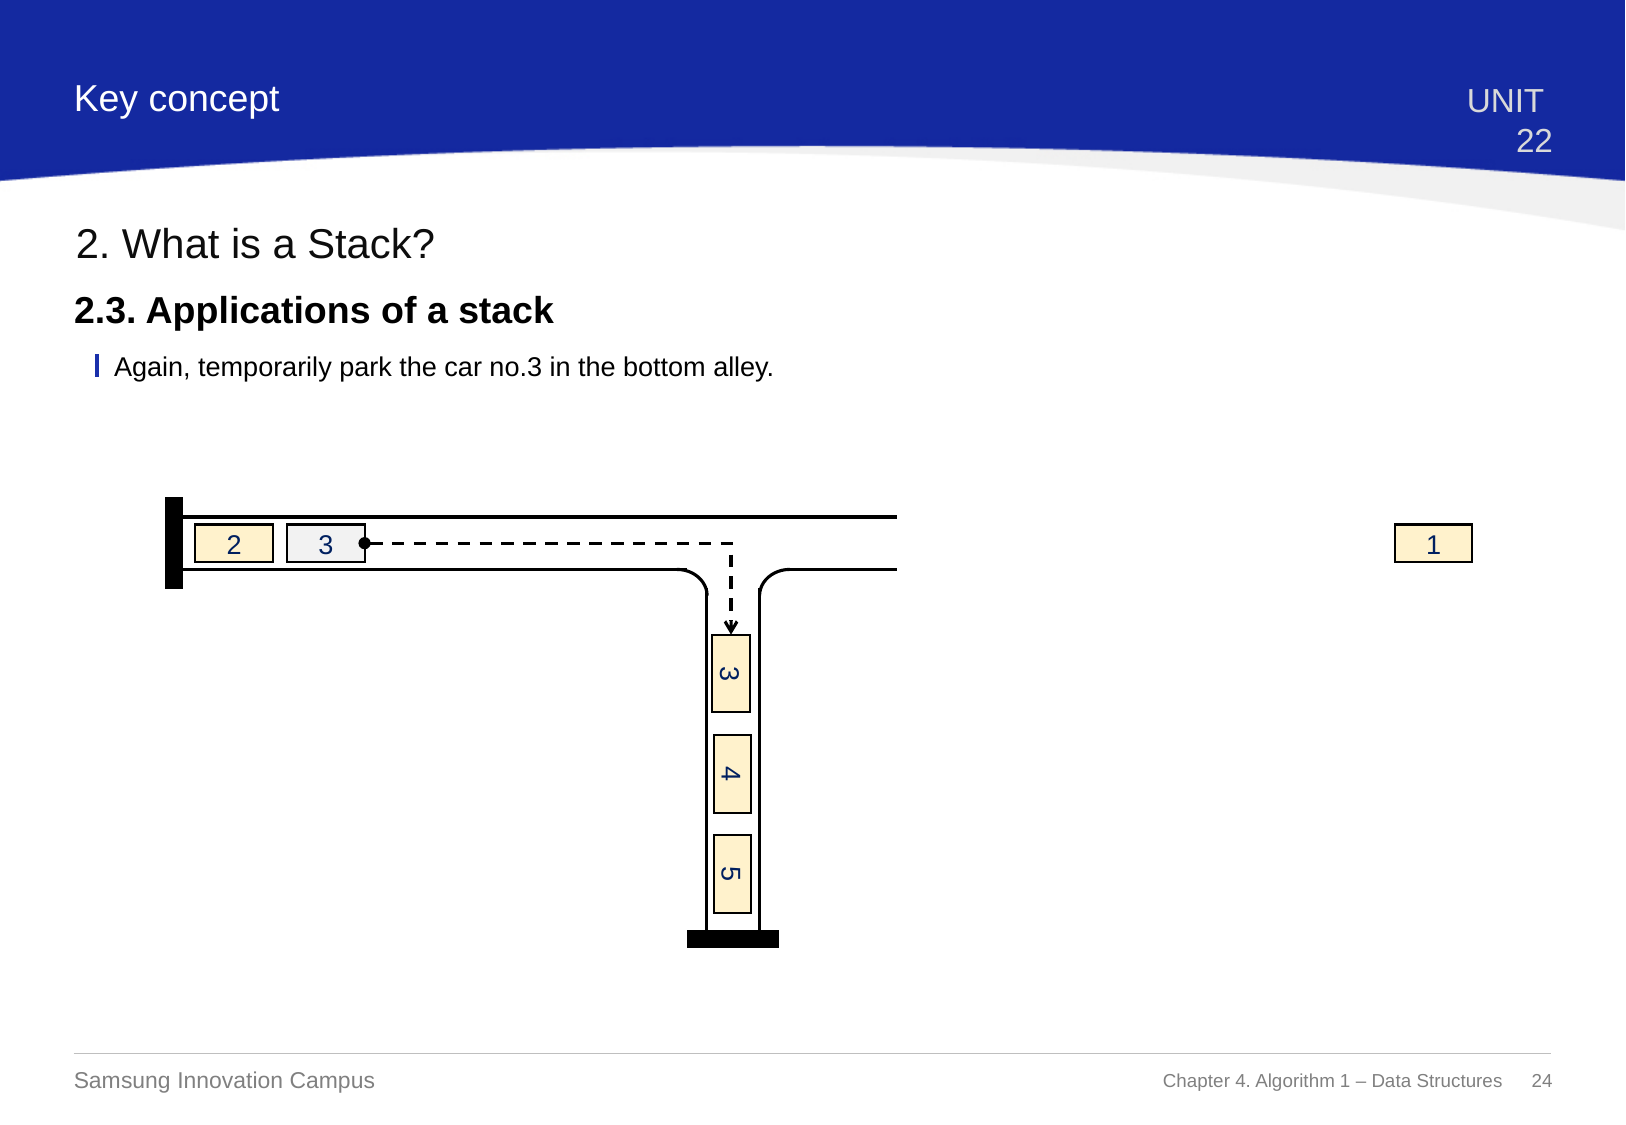

Key concept
UNIT  22
2. What is a Stack?
2.3. Applications of a stack
Again, temporarily park the car no.3 in the bottom alley.
2
3

3
1
4
5